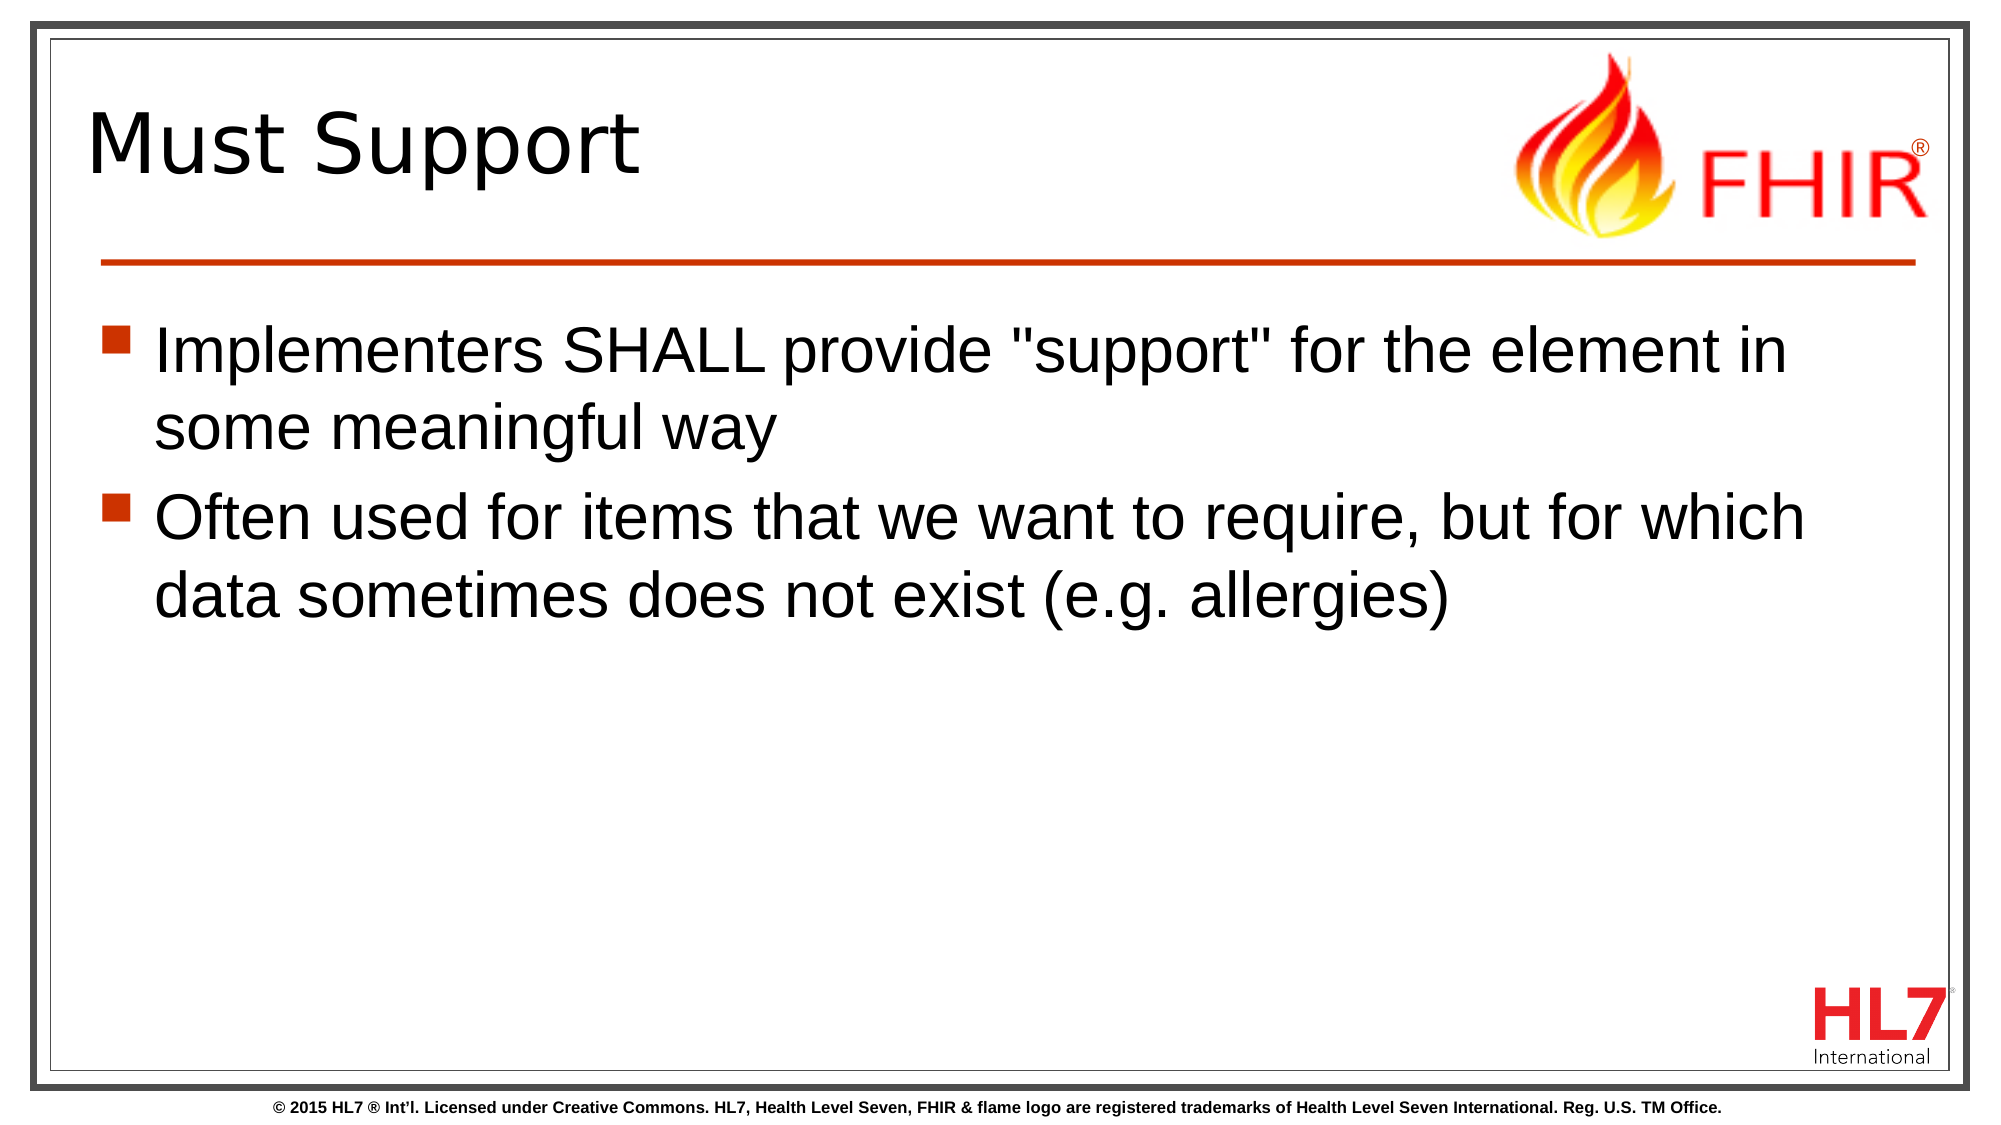

# Must Support
Implementers SHALL provide "support" for the element in some meaningful way
Often used for items that we want to require, but for which data sometimes does not exist (e.g. allergies)